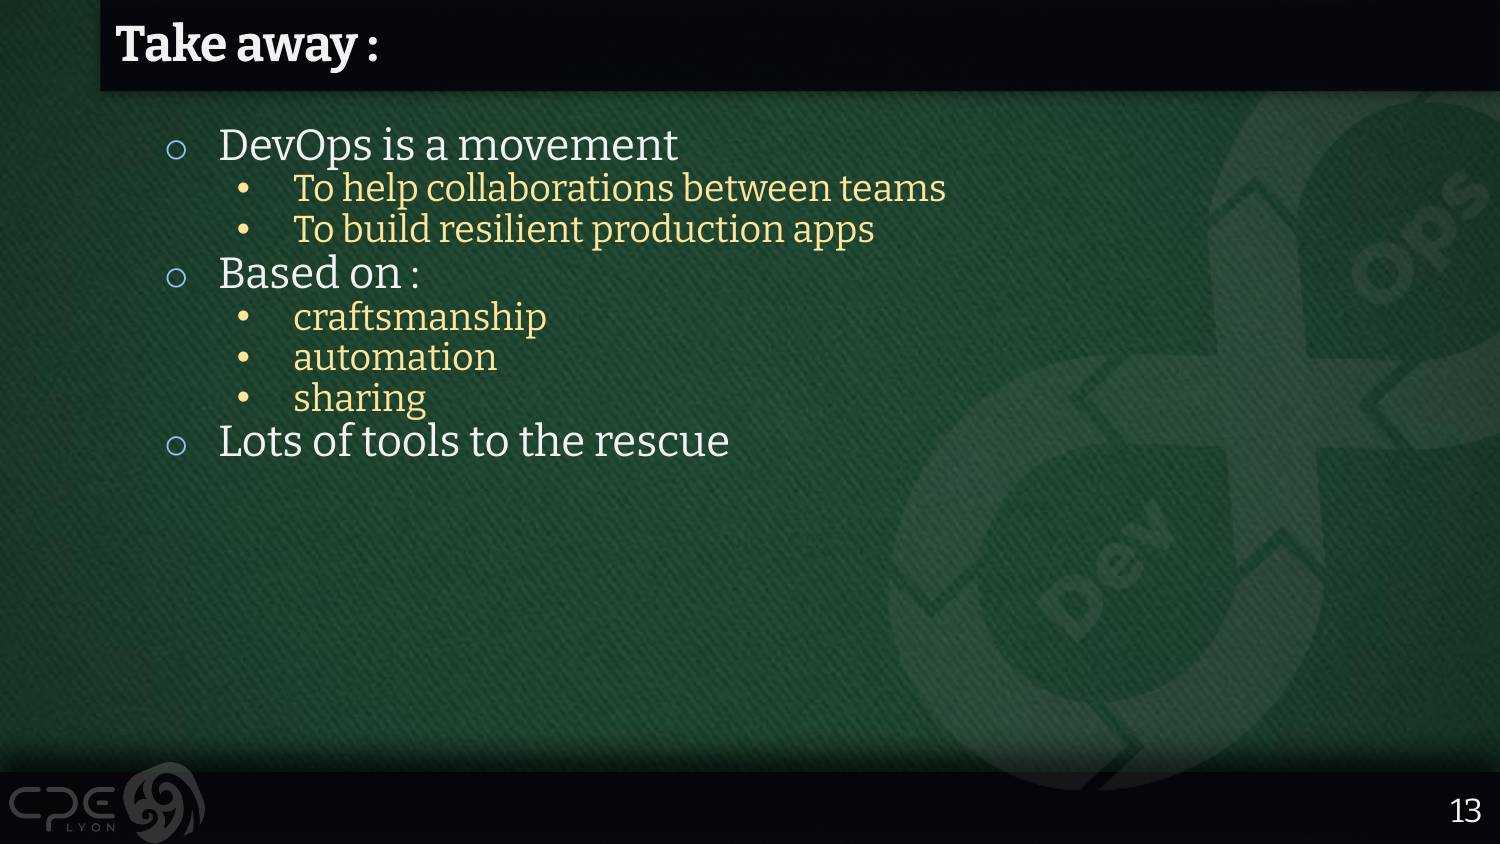

# Take away :
DevOps is a movement
To help collaborations between teams
To build resilient production apps
Based on :
craftsmanship
automation
sharing
Lots of tools to the rescue